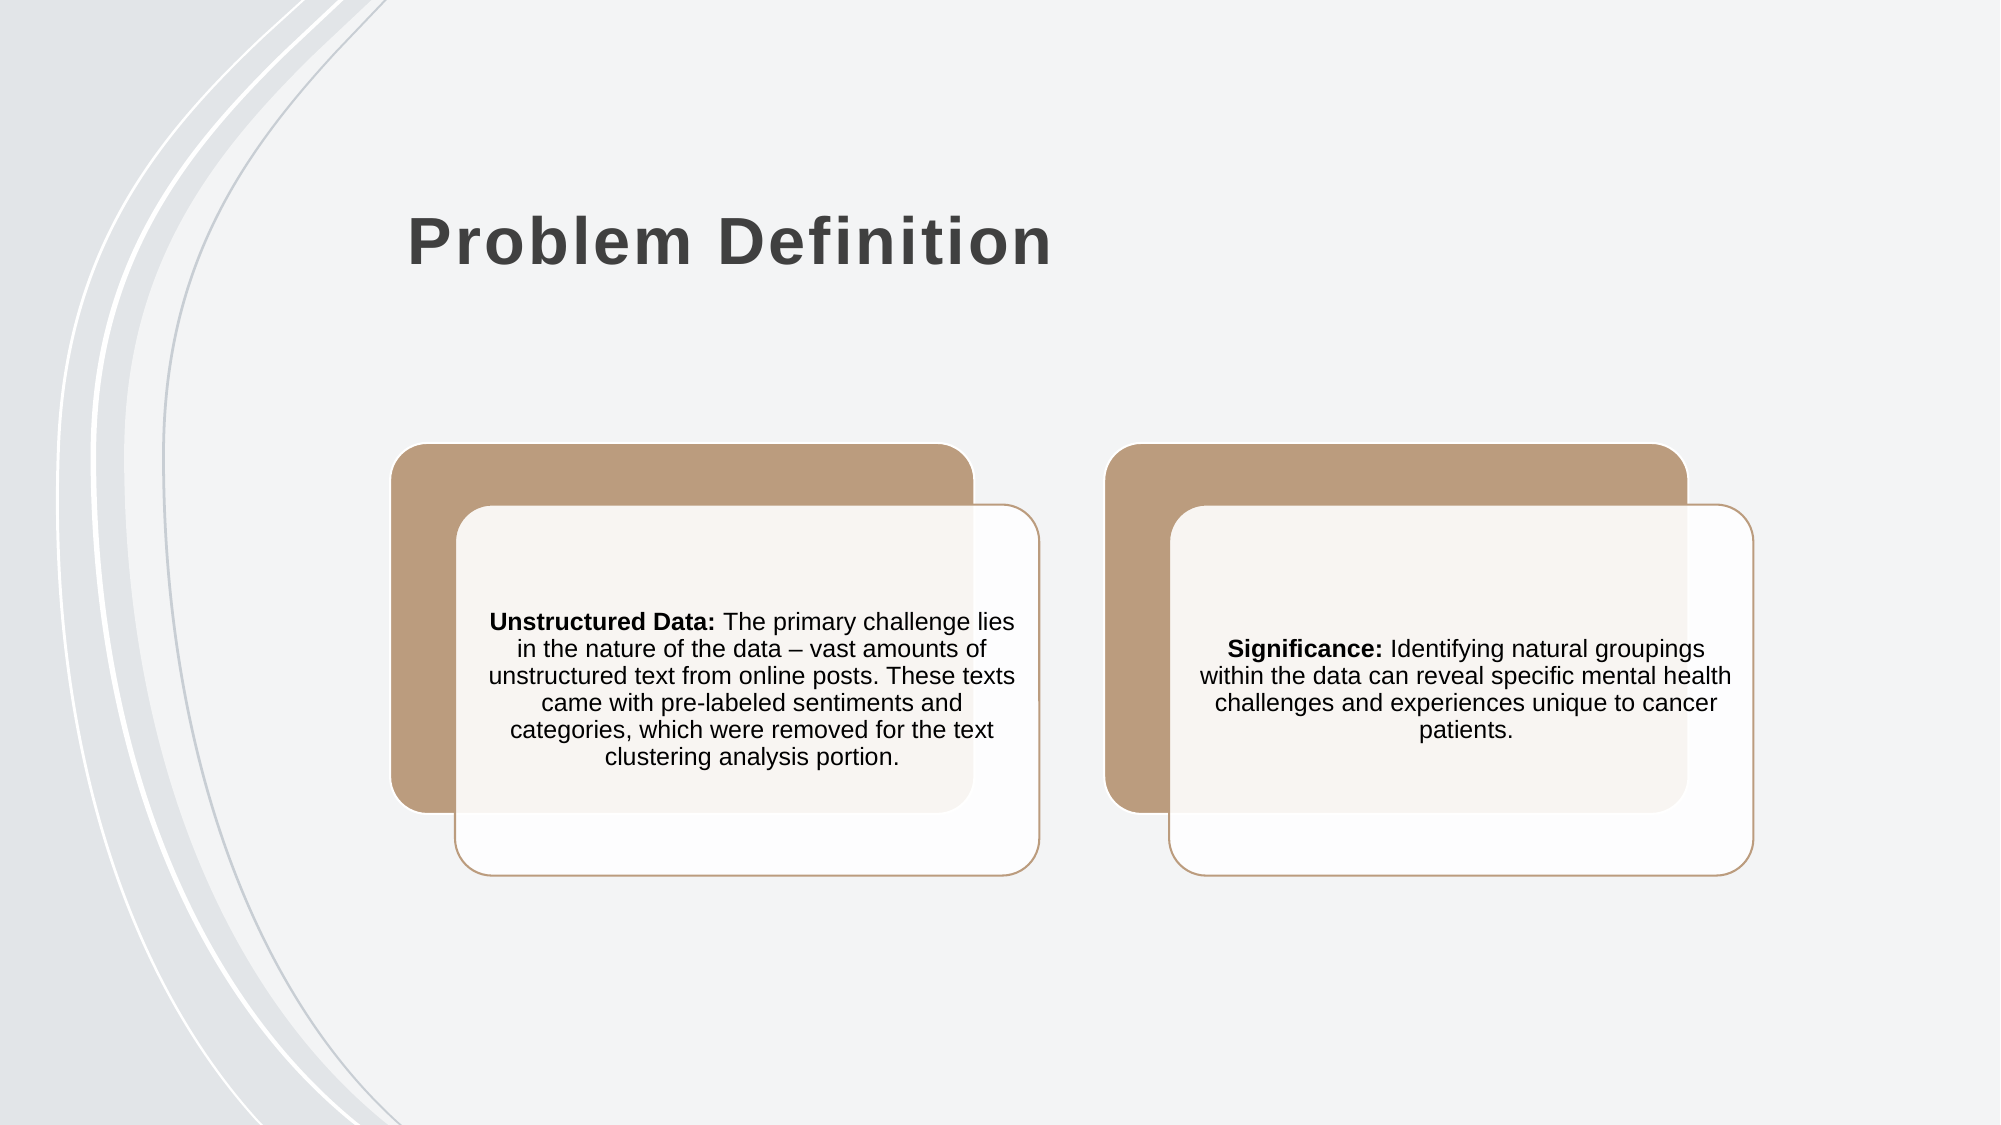

# Problem Definition
Unstructured Data: The primary challenge lies in the nature of the data – vast amounts of unstructured text from online posts. These texts came with pre-labeled sentiments and categories, which were removed for the text clustering analysis portion.
Significance: Identifying natural groupings within the data can reveal specific mental health challenges and experiences unique to cancer patients.